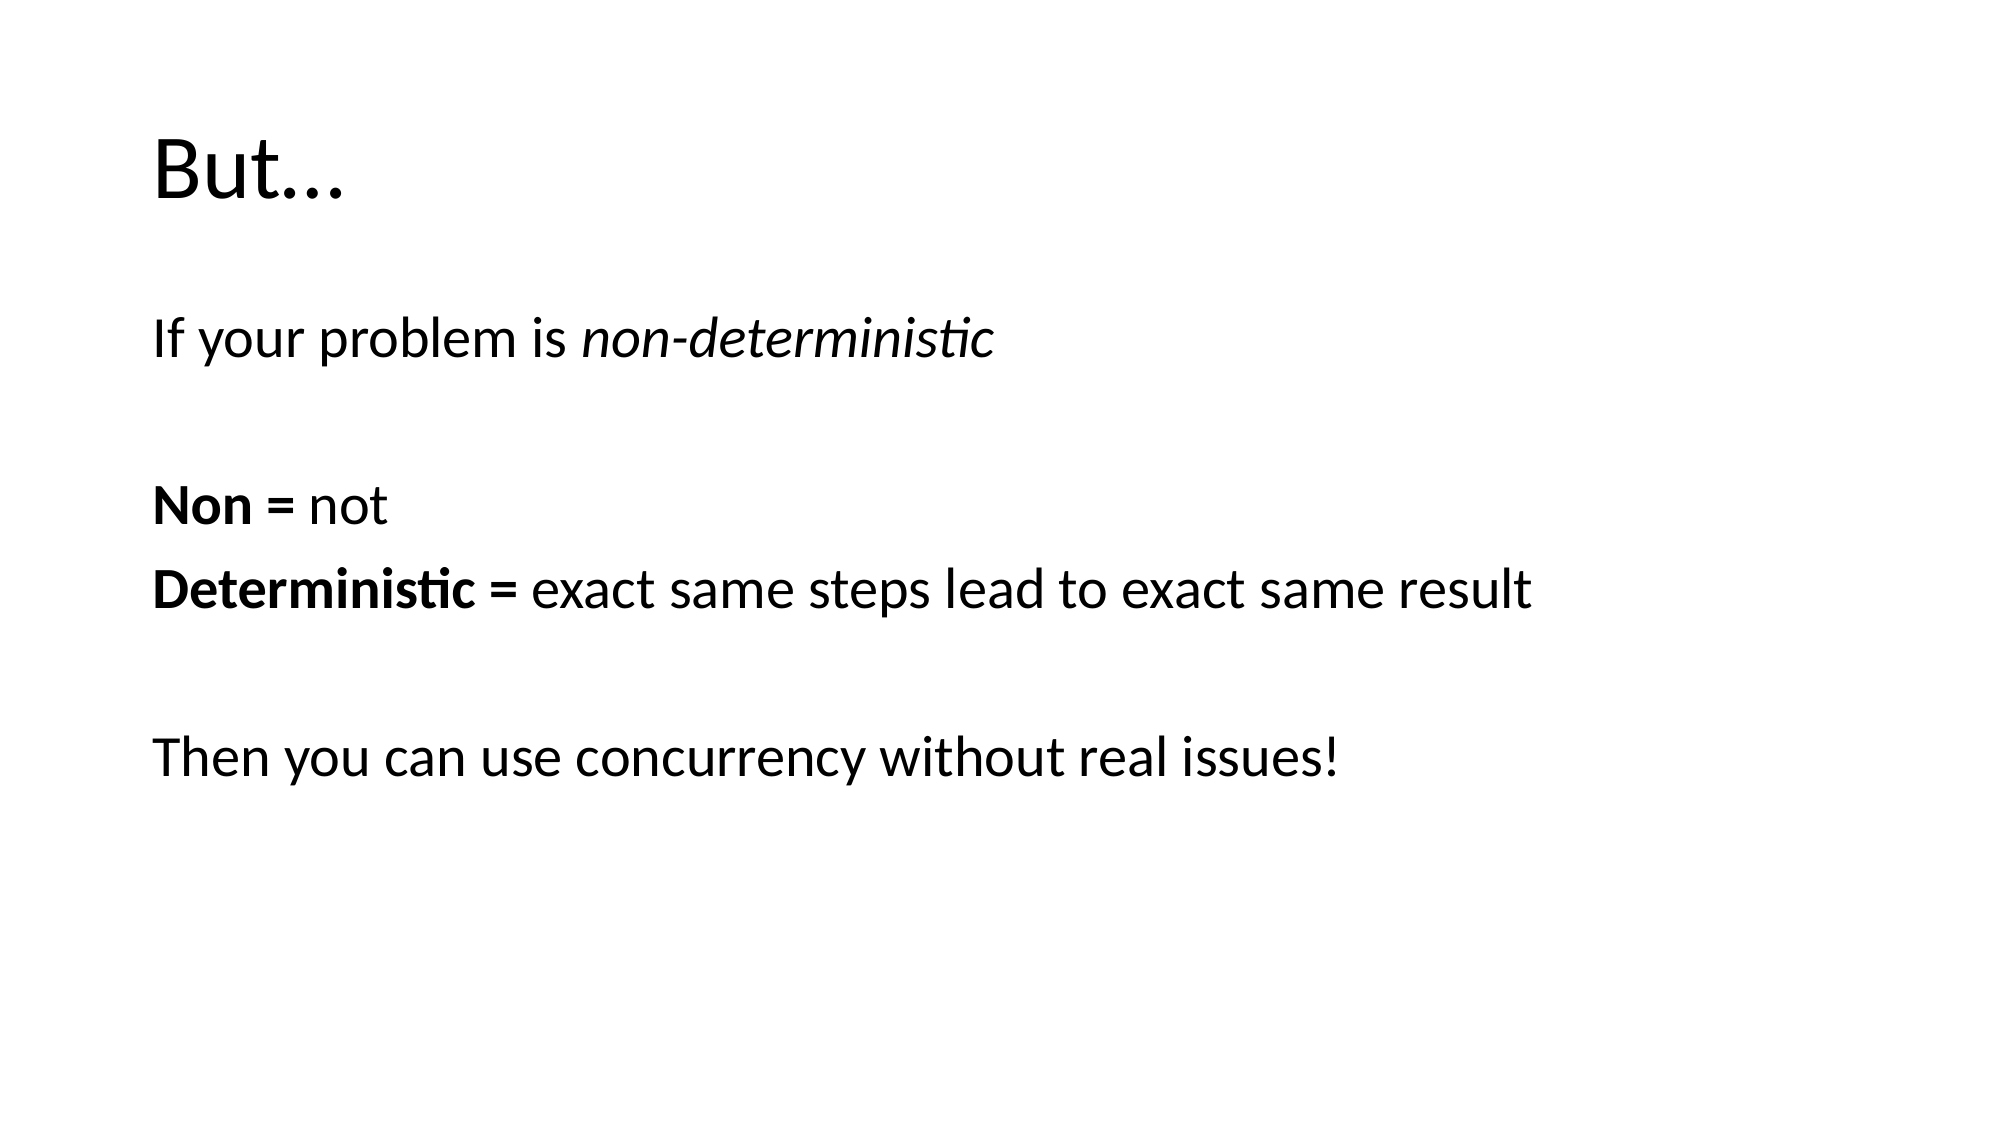

# But…
If your problem is non-deterministic

Non = not
Deterministic = exact same steps lead to exact same result

Then you can use concurrency without real issues!